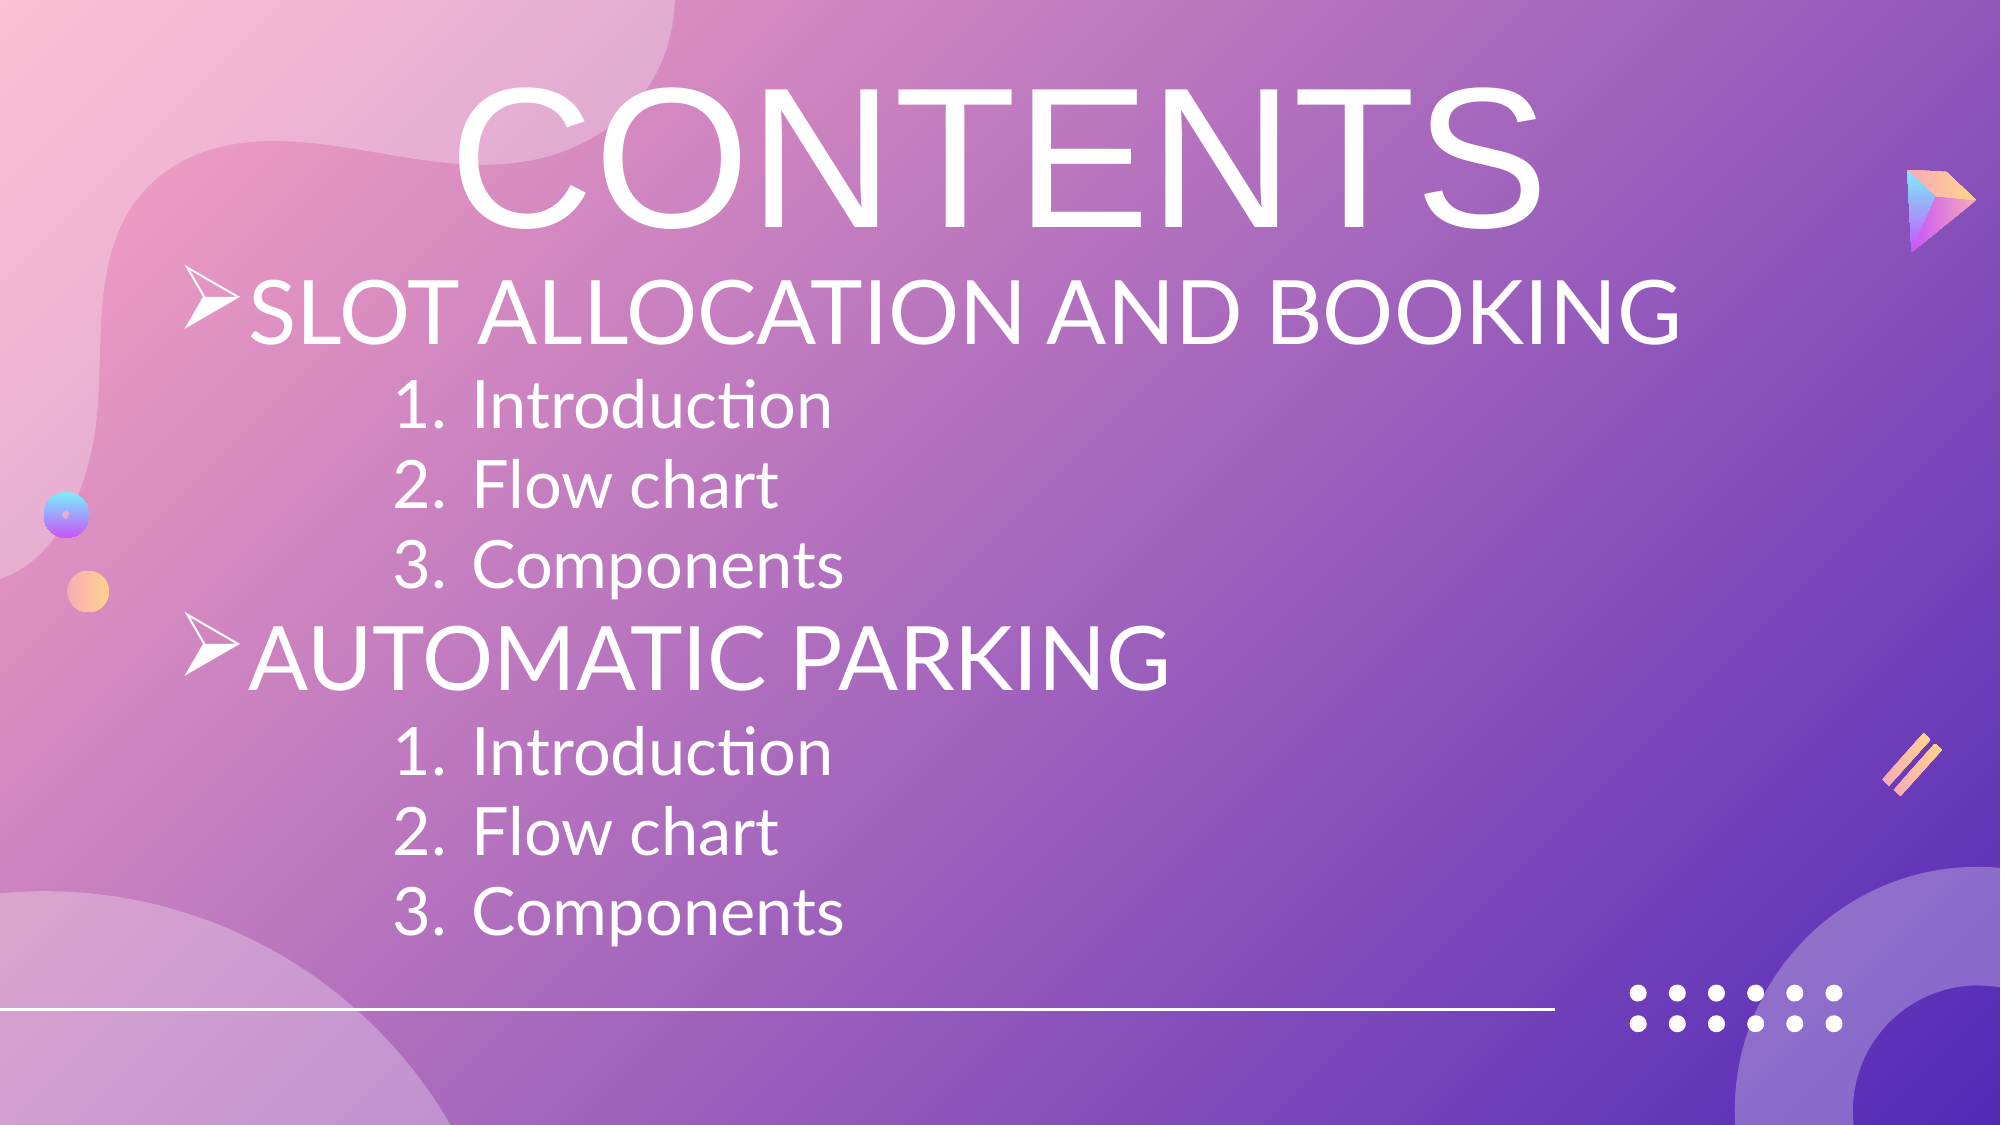

# CONTENTS

SLOT ALLOCATION AND BOOKING
Introduction
Flow chart
Components
AUTOMATIC PARKING
Introduction
Flow chart
Components